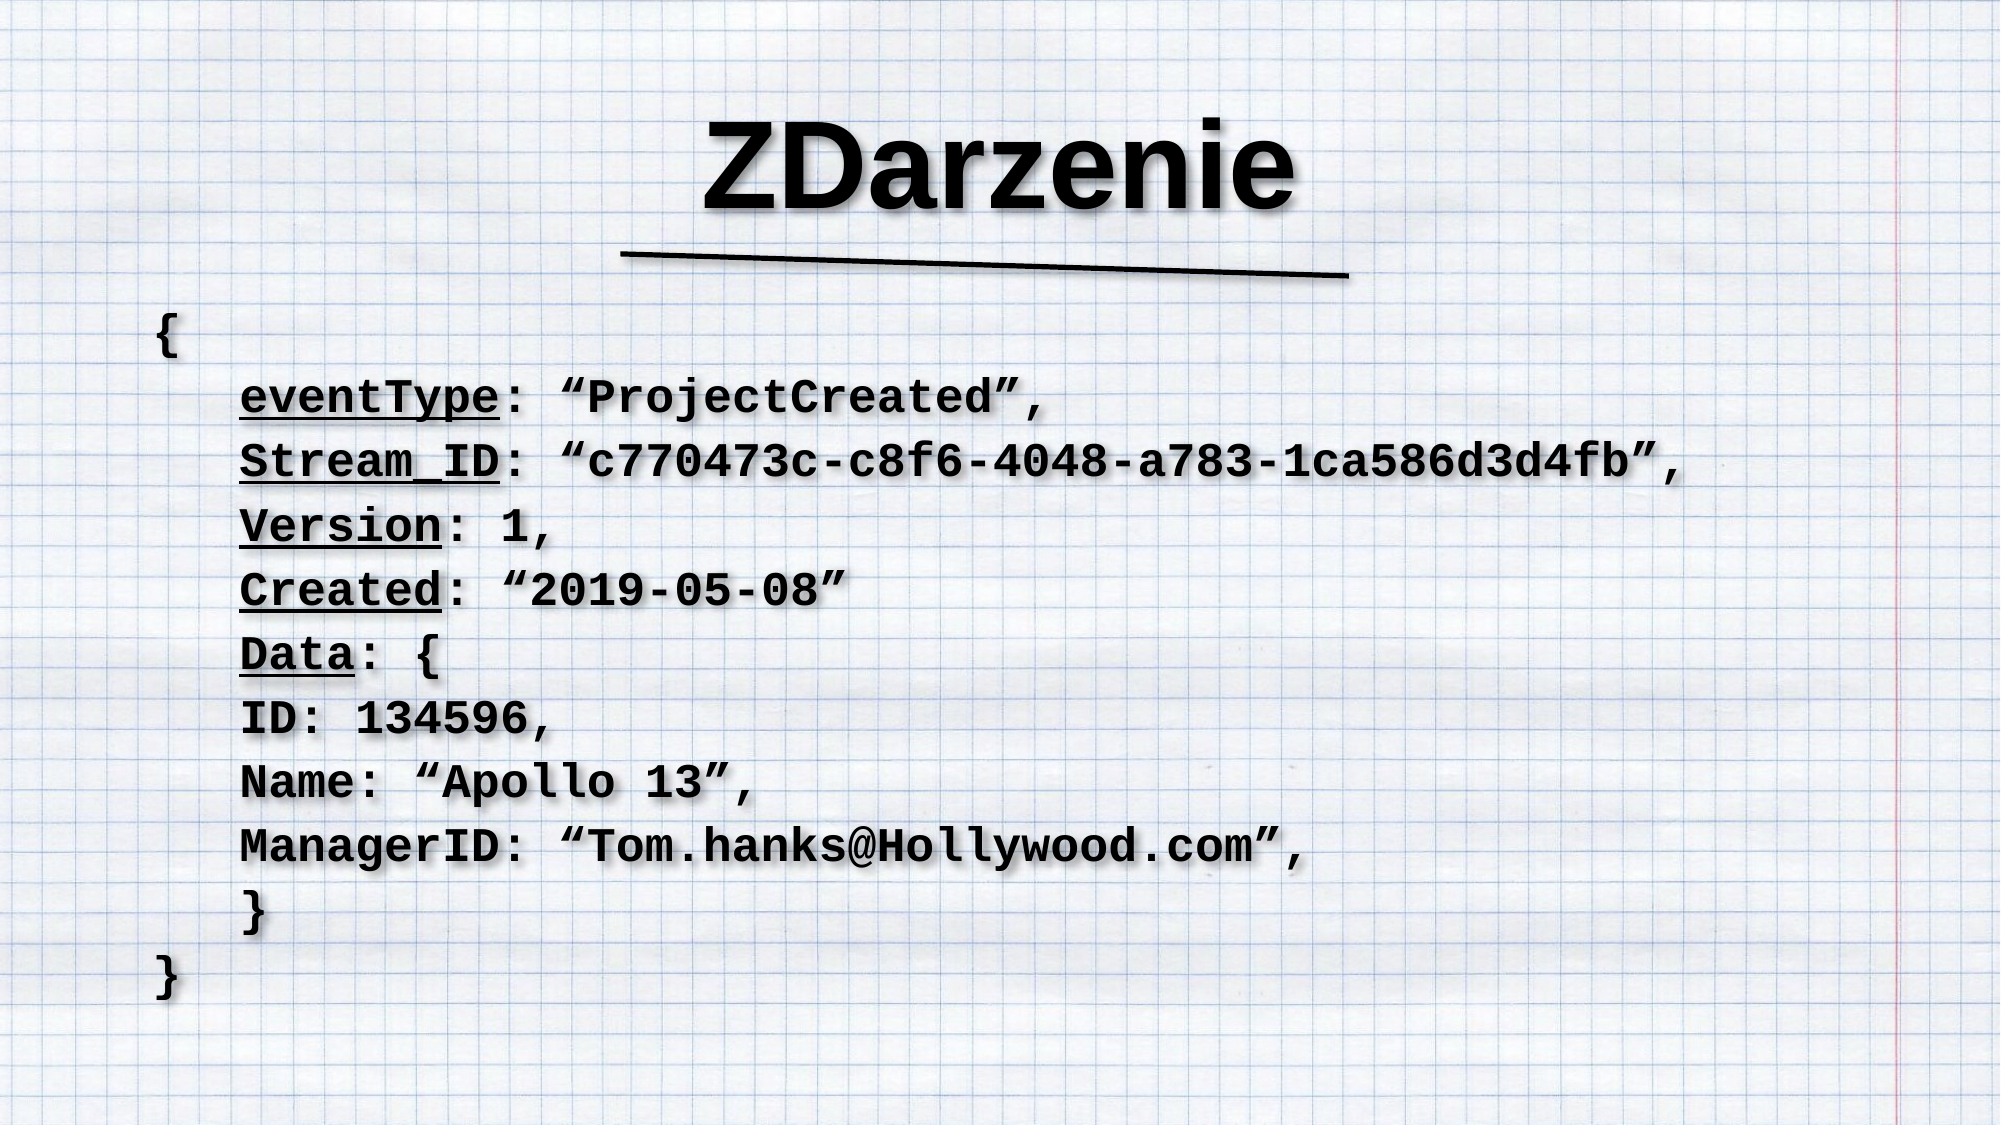

# ZDarzenie
{
	eventType: “ProjectCreated”,
	Stream_ID: “c770473c-c8f6-4048-a783-1ca586d3d4fb”,
	Version: 1,
	Created: “2019-05-08”
	Data: {
		ID: 134596,
		Name: “Apollo 13”,
		ManagerID: “Tom.hanks@Hollywood.com”,
	}
}